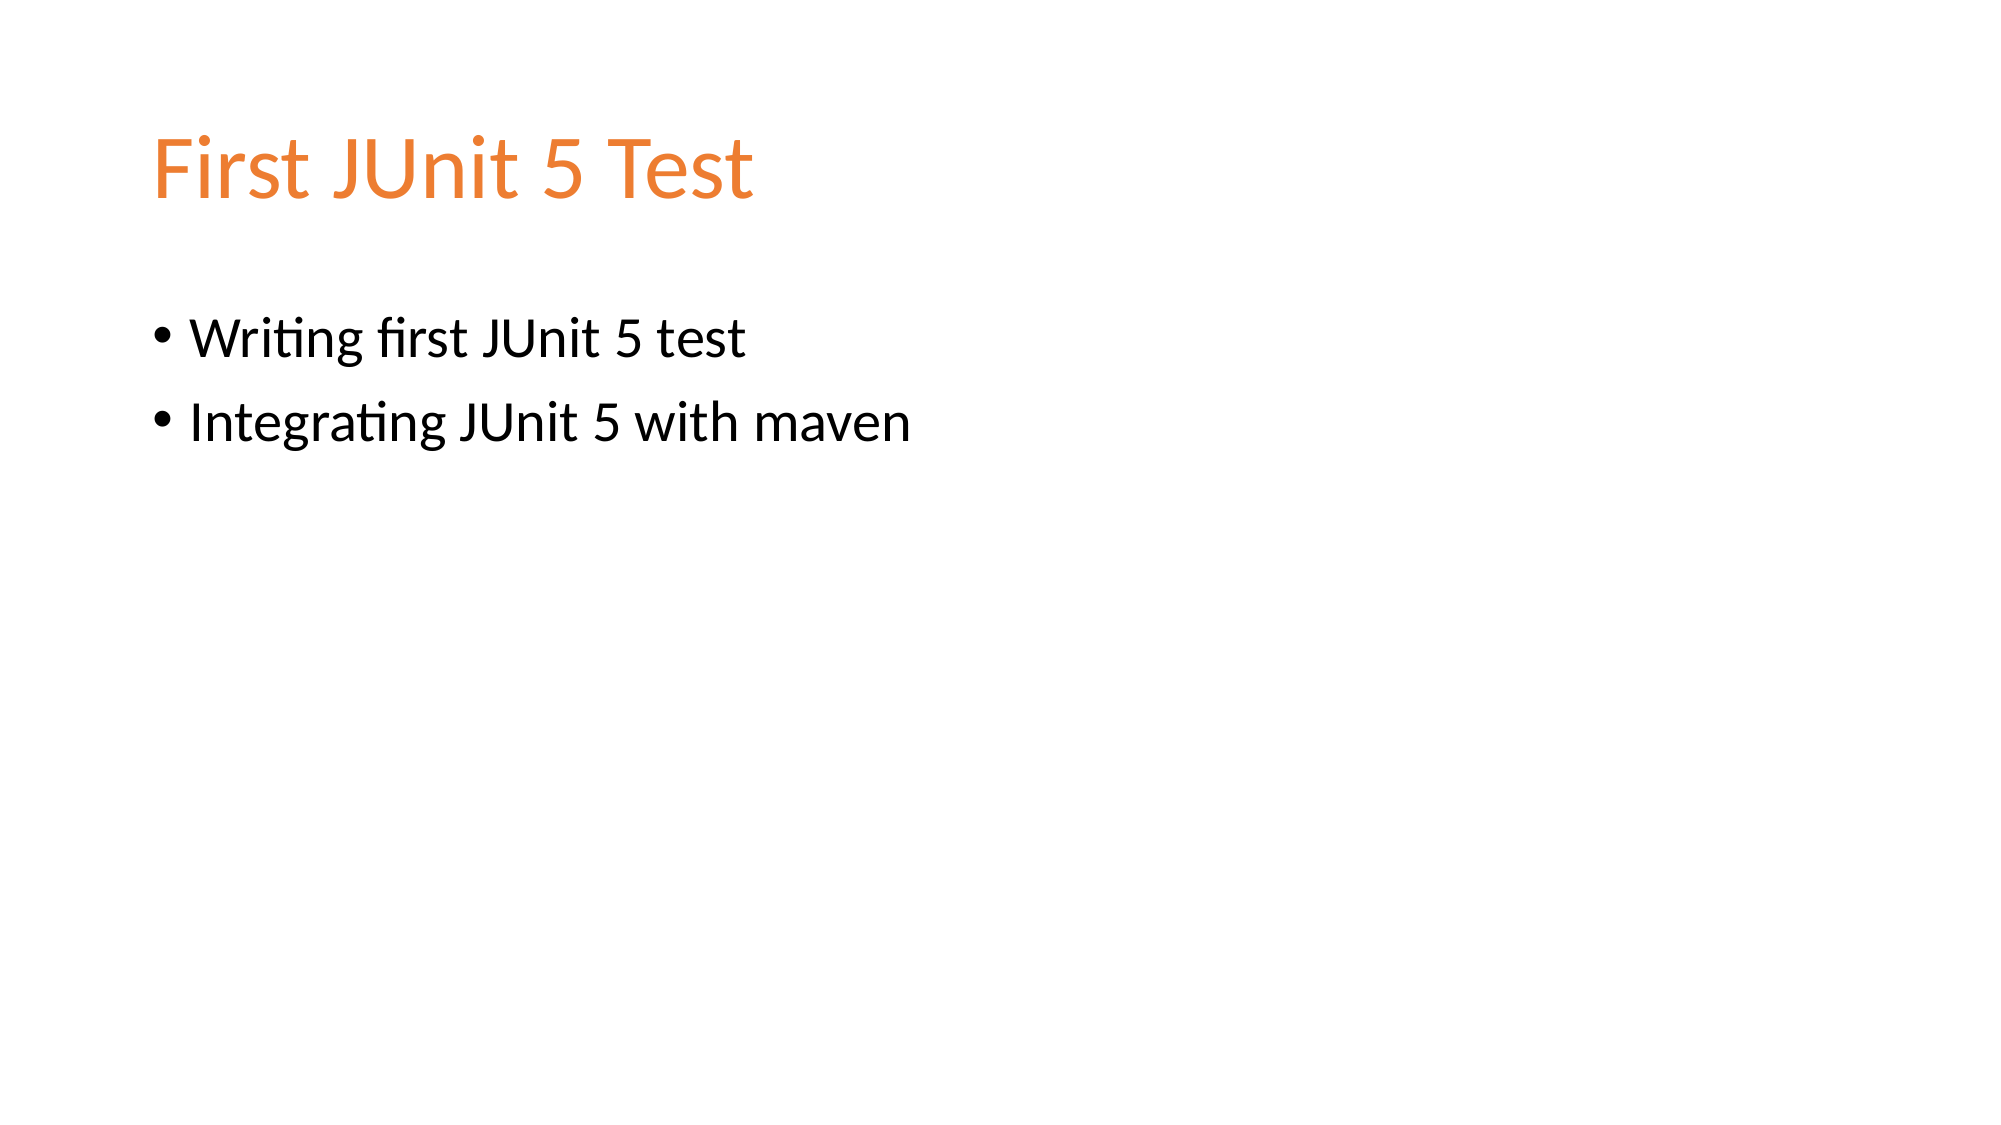

# First JUnit 5 Test
Writing first JUnit 5 test
Integrating JUnit 5 with maven